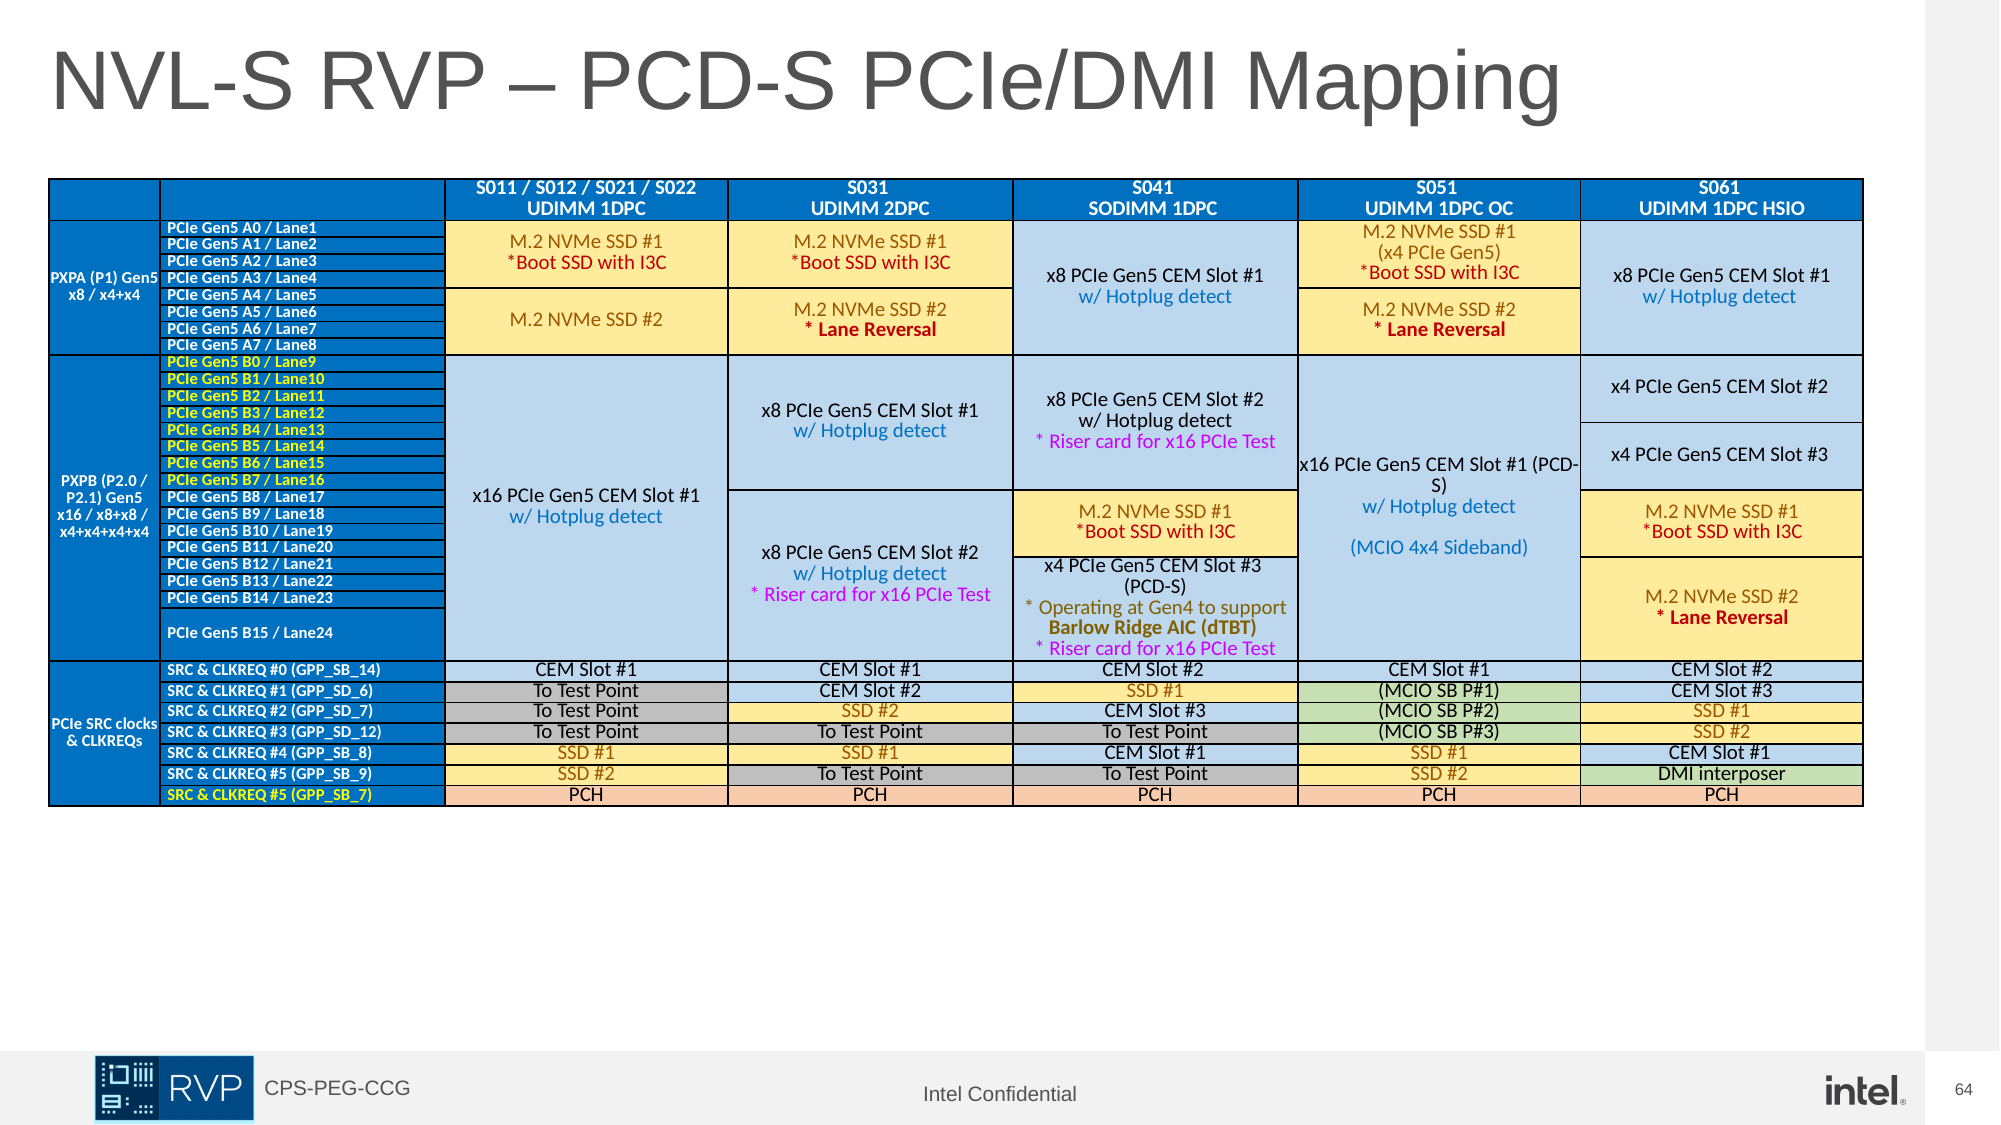

NVL-S RVP – PCD-S PCIe/DMI Mapping
|  |  | S011 / S012 / S021 / S022 UDIMM 1DPC | S031 UDIMM 2DPC | S041 SODIMM 1DPC | S051 UDIMM 1DPC OC | S061 UDIMM 1DPC HSIO |
| --- | --- | --- | --- | --- | --- | --- |
| PXPA (P1) Gen5 x8 / x4+x4 | PCIe Gen5 A0 / Lane1 | M.2 NVMe SSD #1 \*Boot SSD with I3C | M.2 NVMe SSD #1 \*Boot SSD with I3C | x8 PCIe Gen5 CEM Slot #1 w/ Hotplug detect | M.2 NVMe SSD #1 (x4 PCIe Gen5) \*Boot SSD with I3C | x8 PCIe Gen5 CEM Slot #1 w/ Hotplug detect |
|  | PCIe Gen5 A1 / Lane2 |  |  |  |  |  |
|  | PCIe Gen5 A2 / Lane3 |  |  |  |  |  |
|  | PCIe Gen5 A3 / Lane4 |  |  |  |  |  |
|  | PCIe Gen5 A4 / Lane5 | M.2 NVMe SSD #2 | M.2 NVMe SSD #2 \* Lane Reversal |  | M.2 NVMe SSD #2 \* Lane Reversal |  |
|  | PCIe Gen5 A5 / Lane6 |  |  |  |  |  |
|  | PCIe Gen5 A6 / Lane7 |  |  |  |  |  |
|  | PCIe Gen5 A7 / Lane8 |  |  |  |  |  |
| PXPB (P2.0 / P2.1) Gen5 x16 / x8+x8 / x4+x4+x4+x4 | PCIe Gen5 B0 / Lane9 | x16 PCIe Gen5 CEM Slot #1 w/ Hotplug detect | x8 PCIe Gen5 CEM Slot #1 w/ Hotplug detect | x8 PCIe Gen5 CEM Slot #2 w/ Hotplug detect \* Riser card for x16 PCIe Test | x16 PCIe Gen5 CEM Slot #1 (PCD-S) w/ Hotplug detect (MCIO 4x4 Sideband) | x4 PCIe Gen5 CEM Slot #2 |
|  | PCIe Gen5 B1 / Lane10 |  |  |  |  |  |
|  | PCIe Gen5 B2 / Lane11 |  |  |  |  |  |
|  | PCIe Gen5 B3 / Lane12 |  |  |  |  |  |
|  | PCIe Gen5 B4 / Lane13 |  |  |  |  | x4 PCIe Gen5 CEM Slot #3 |
|  | PCIe Gen5 B5 / Lane14 |  |  |  |  |  |
|  | PCIe Gen5 B6 / Lane15 |  |  |  |  |  |
|  | PCIe Gen5 B7 / Lane16 |  |  |  |  |  |
|  | PCIe Gen5 B8 / Lane17 |  | x8 PCIe Gen5 CEM Slot #2 w/ Hotplug detect \* Riser card for x16 PCIe Test | M.2 NVMe SSD #1 \*Boot SSD with I3C |  | M.2 NVMe SSD #1 \*Boot SSD with I3C |
|  | PCIe Gen5 B9 / Lane18 |  |  |  |  |  |
|  | PCIe Gen5 B10 / Lane19 |  |  |  |  |  |
|  | PCIe Gen5 B11 / Lane20 |  |  |  |  |  |
|  | PCIe Gen5 B12 / Lane21 |  |  | x4 PCIe Gen5 CEM Slot #3 (PCD-S) \* Operating at Gen4 to support Barlow Ridge AIC (dTBT) \* Riser card for x16 PCIe Test |  | M.2 NVMe SSD #2 \* Lane Reversal |
|  | PCIe Gen5 B13 / Lane22 |  |  |  |  |  |
|  | PCIe Gen5 B14 / Lane23 |  |  |  |  |  |
|  | PCIe Gen5 B15 / Lane24 |  |  |  |  |  |
| PCIe SRC clocks & CLKREQs | SRC & CLKREQ #0 (GPP\_SB\_14) | CEM Slot #1 | CEM Slot #1 | CEM Slot #2 | CEM Slot #1 | CEM Slot #2 |
|  | SRC & CLKREQ #1 (GPP\_SD\_6) | To Test Point | CEM Slot #2 | SSD #1 | (MCIO SB P#1) | CEM Slot #3 |
|  | SRC & CLKREQ #2 (GPP\_SD\_7) | To Test Point | SSD #2 | CEM Slot #3 | (MCIO SB P#2) | SSD #1 |
|  | SRC & CLKREQ #3 (GPP\_SD\_12) | To Test Point | To Test Point | To Test Point | (MCIO SB P#3) | SSD #2 |
|  | SRC & CLKREQ #4 (GPP\_SB\_8) | SSD #1 | SSD #1 | CEM Slot #1 | SSD #1 | CEM Slot #1 |
|  | SRC & CLKREQ #5 (GPP\_SB\_9) | SSD #2 | To Test Point | To Test Point | SSD #2 | DMI interposer |
|  | SRC & CLKREQ #5 (GPP\_SB\_7) | PCH | PCH | PCH | PCH | PCH |